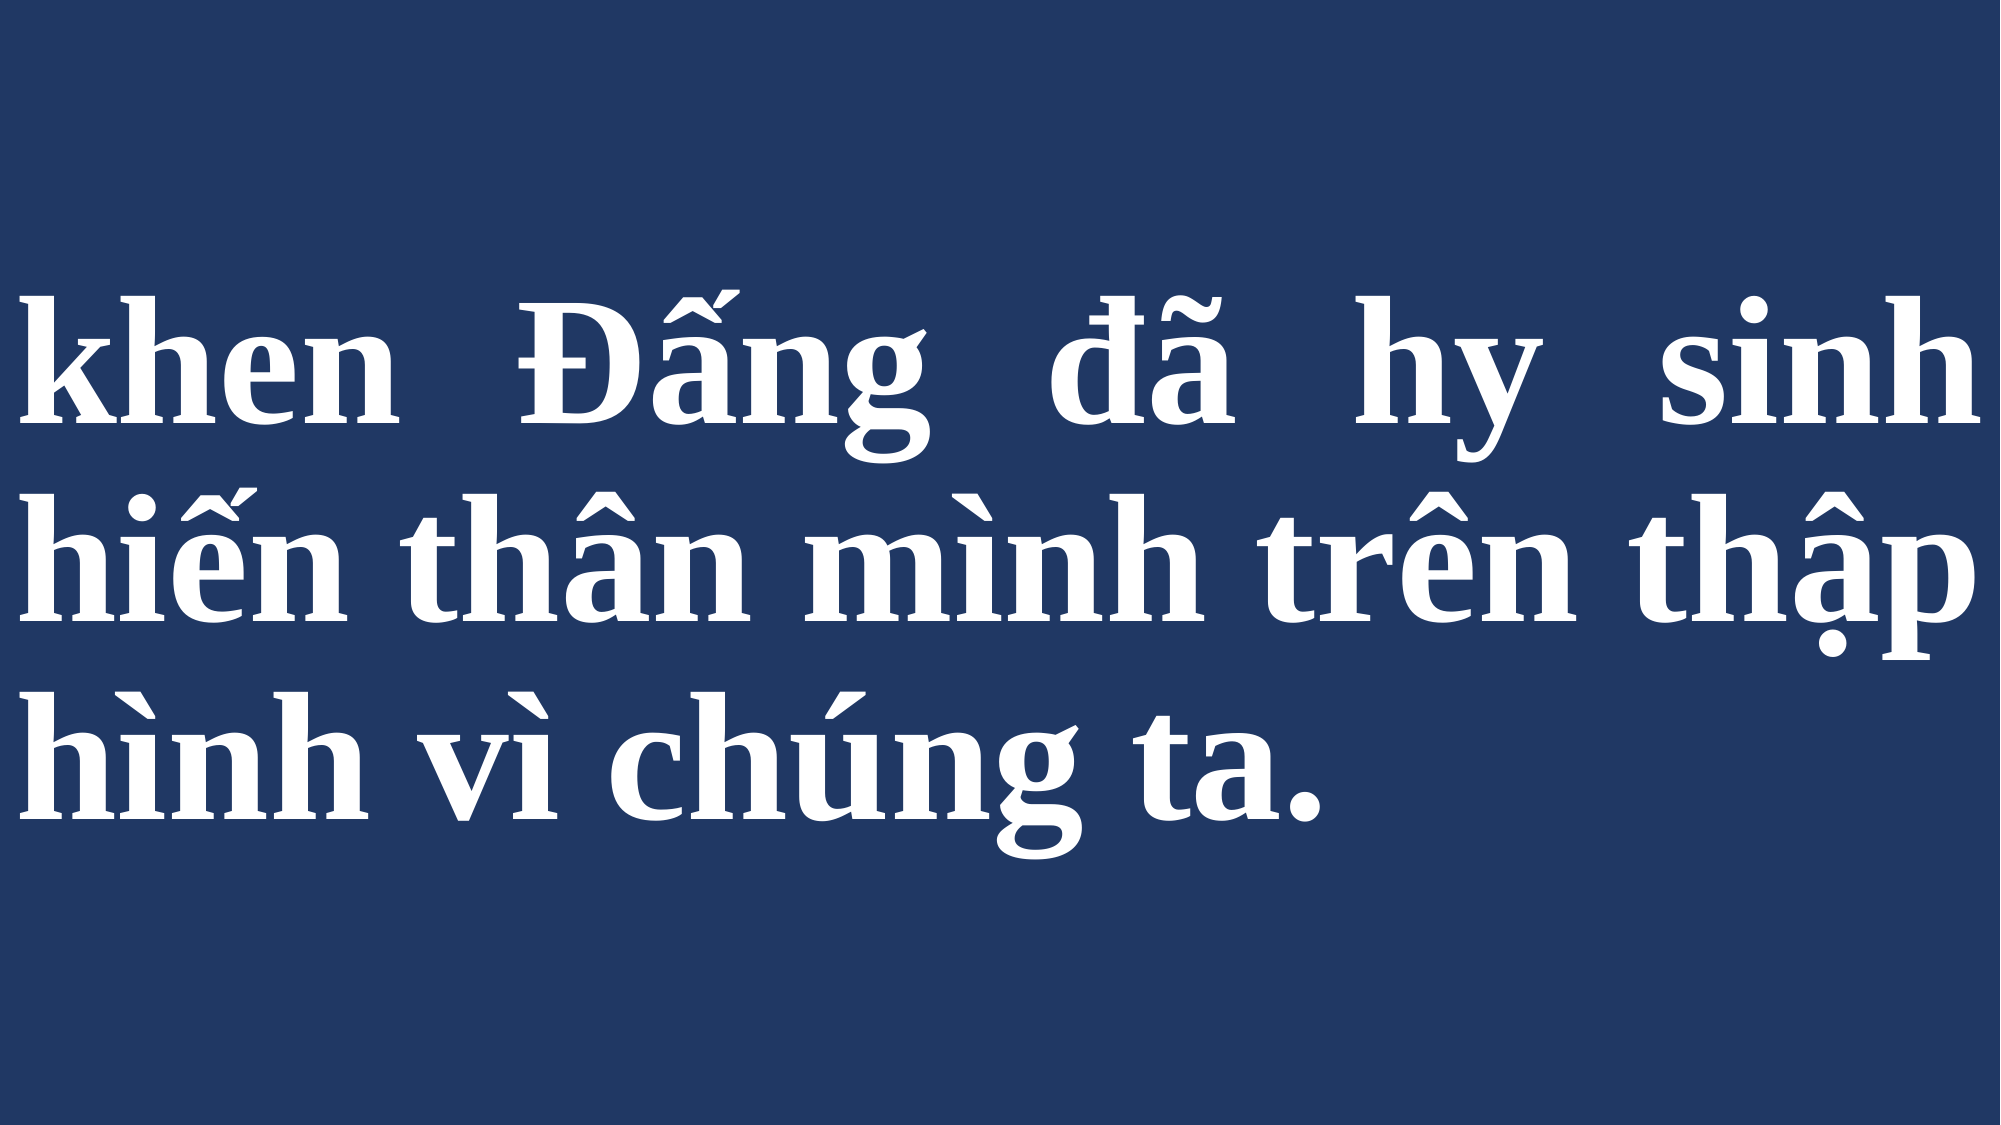

# khen Đấng đã hy sinh hiến thân mình trên thập hình vì chúng ta.